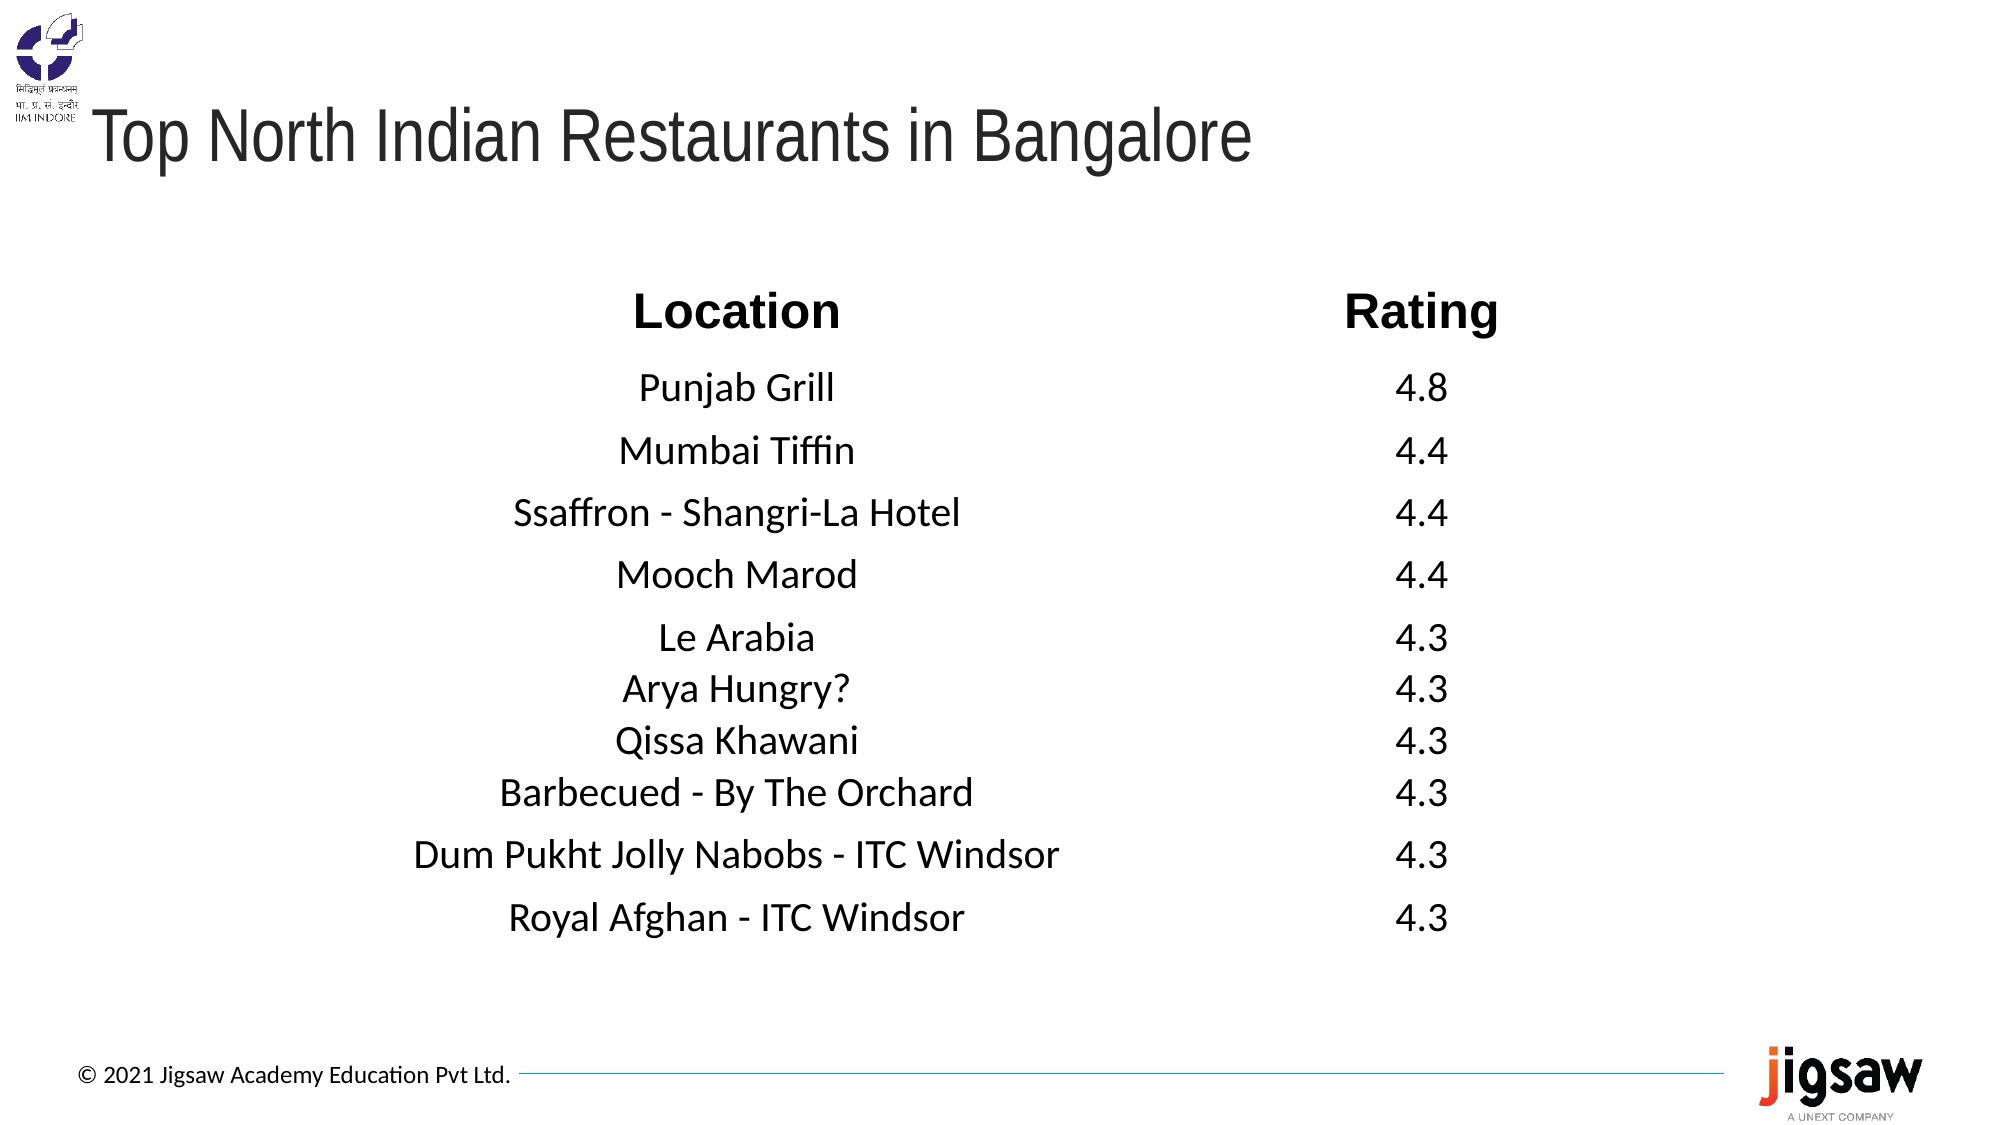

# Top North Indian Restaurants in Bangalore
| Location | Rating |
| --- | --- |
| Punjab Grill | 4.8 |
| Mumbai Tiffin | 4.4 |
| Ssaffron - Shangri-La Hotel | 4.4 |
| Mooch Marod | 4.4 |
| Le Arabia | 4.3 |
| Arya Hungry? | 4.3 |
| Qissa Khawani | 4.3 |
| Barbecued - By The Orchard | 4.3 |
| Dum Pukht Jolly Nabobs - ITC Windsor | 4.3 |
| Royal Afghan - ITC Windsor | 4.3 |